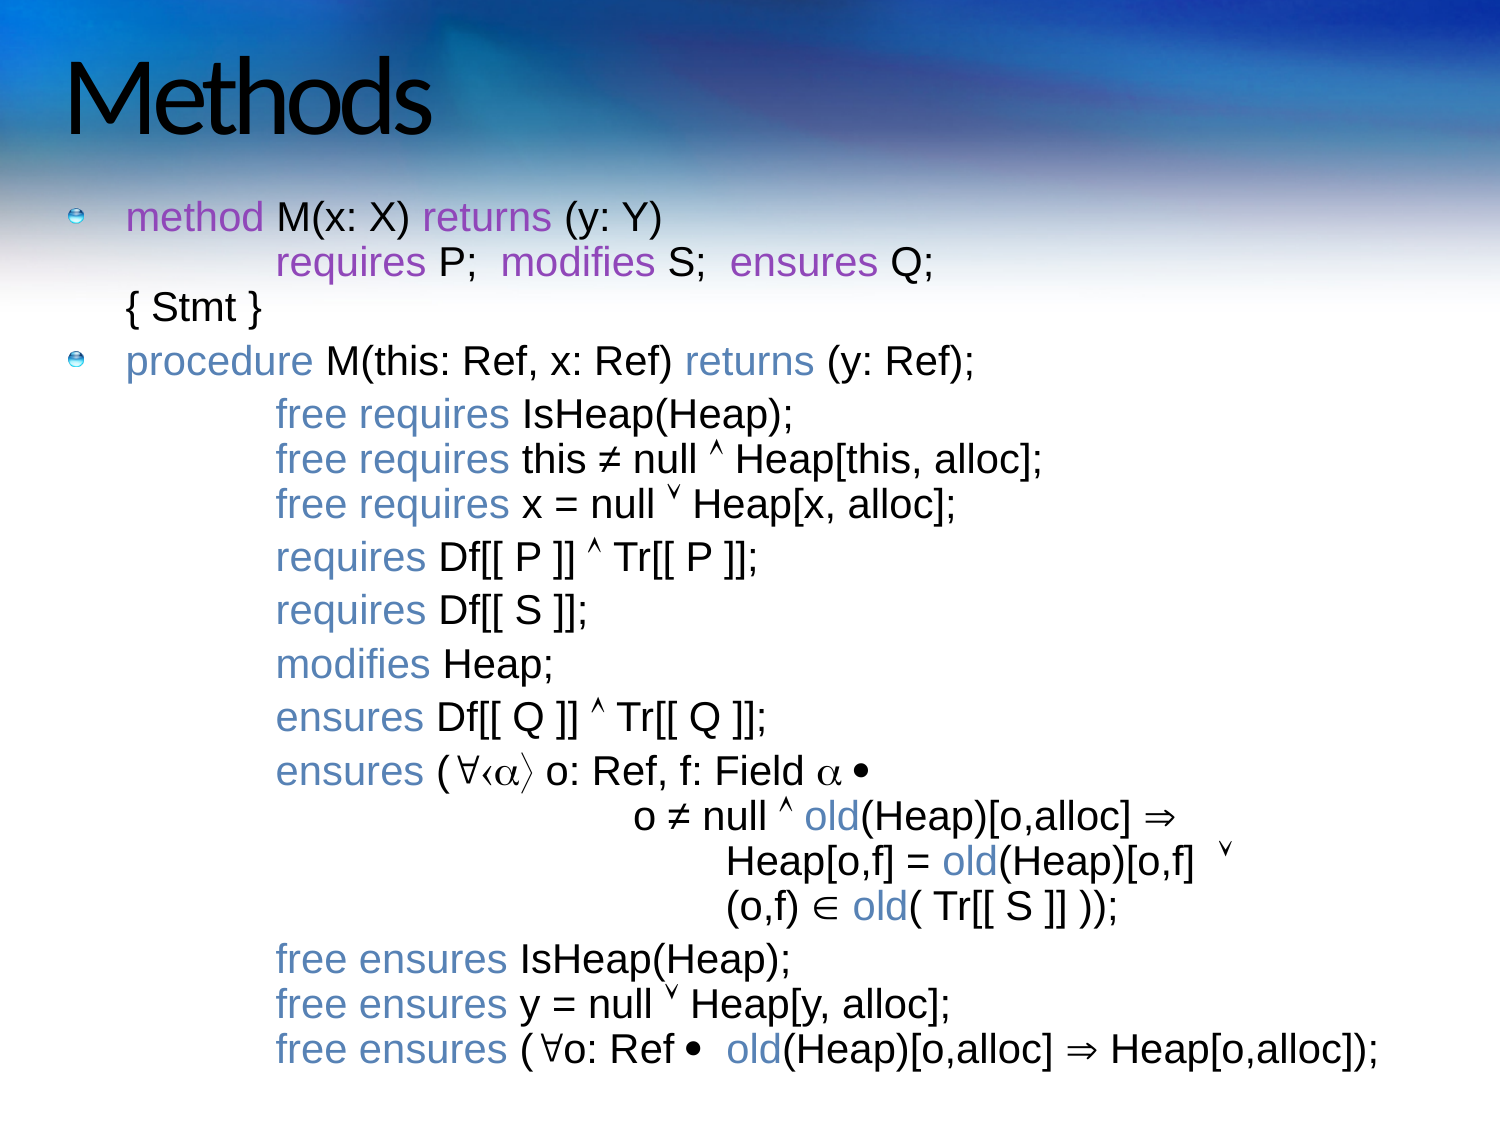

# Methods
method M(x: X) returns (y: Y)
	requires P;  modifies S;  ensures Q;
{ Stmt }
procedure M(this: Ref, x: Ref) returns (y: Ref);
		free requires IsHeap(Heap);
	free requires this ≠ null ∧ Heap[this, alloc];
	free requires x = null ∨ Heap[x, alloc];
		requires Df[[ P ]] ∧ Tr[[ P ]];
		requires Df[[ S ]];
		modifies Heap;
		ensures Df[[ Q ]] ∧ Tr[[ Q ]];
		ensures (∀〈α〉 o: Ref, f: Field α •
		  	     o ≠ null ∧ old(Heap)[o,alloc] ⇒
				Heap[o,f] = old(Heap)[o,f]  ∨
				(o,f) ∈ old( Tr[[ S ]] ));
		free ensures IsHeap(Heap);
	free ensures y = null ∨ Heap[y, alloc];
	free ensures (∀o: Ref •  old(Heap)[o,alloc] ⇒ Heap[o,alloc]);